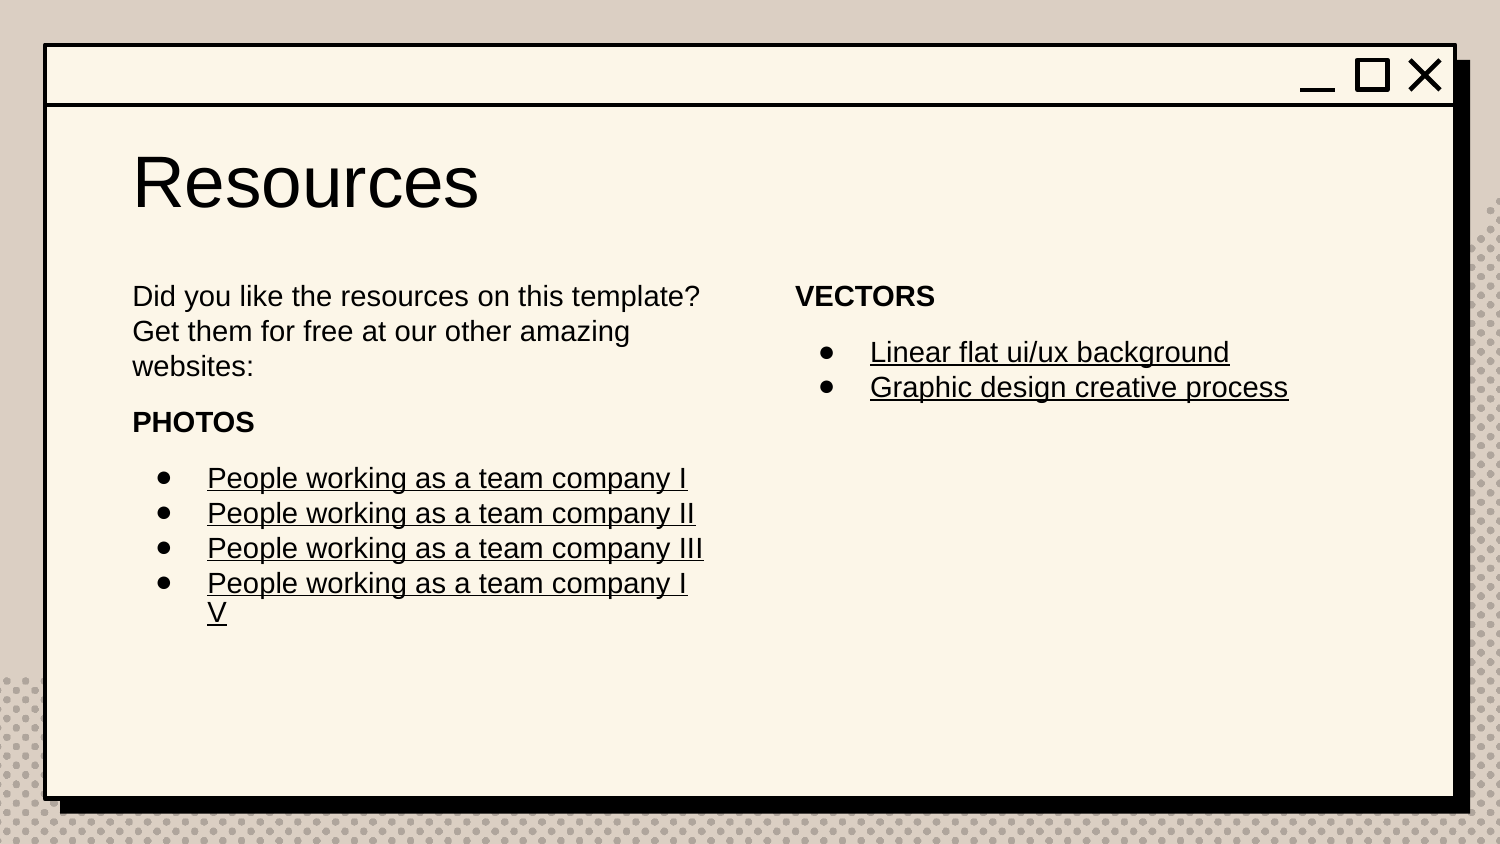

# Resources
Did you like the resources on this template? Get them for free at our other amazing websites:
PHOTOS
People working as a team company I
People working as a team company II
People working as a team company III
People working as a team company IV
VECTORS
Linear flat ui/ux background
Graphic design creative process